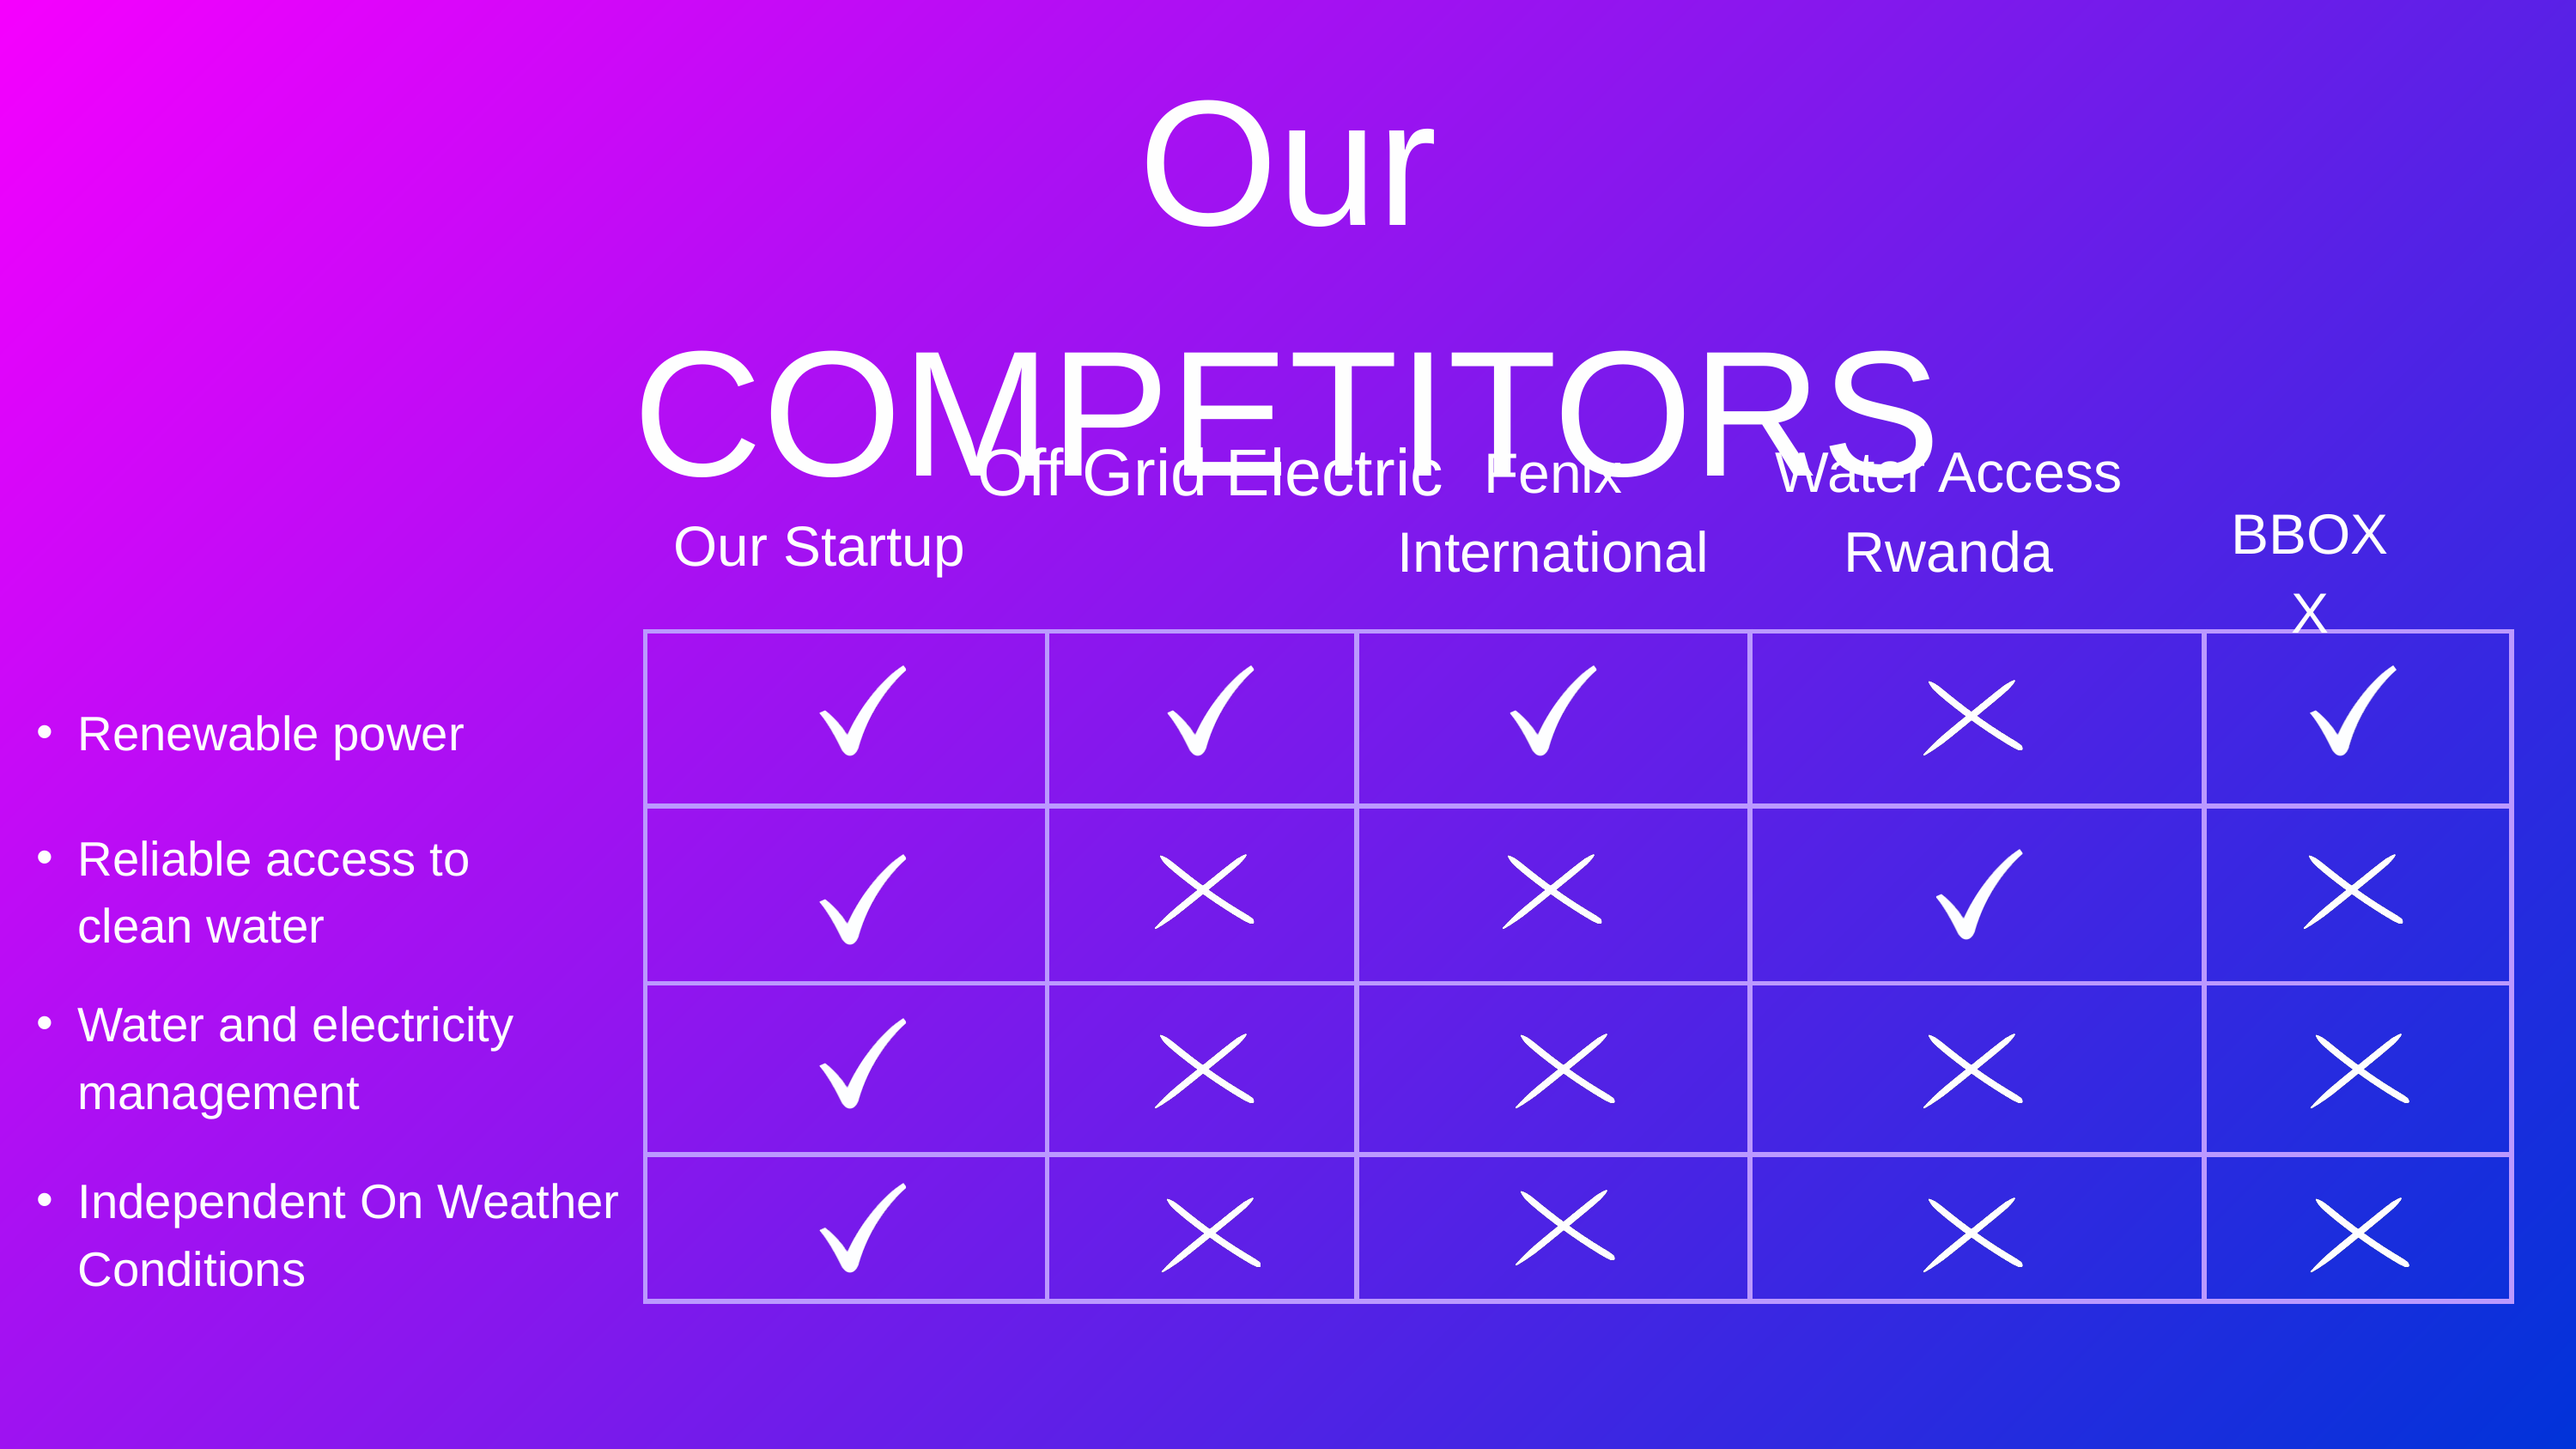

Our COMPETITORS
Off Grid Electric
Water Access Rwanda
Fenix International
BBOXX
Our Startup
|  |  |  |  |  |
| --- | --- | --- | --- | --- |
|  |  |  |  |  |
|  |  |  |  |  |
|  |  |  |  |  |

Renewable power
Reliable access to clean water

Water and electricity management

Independent On Weather Conditions